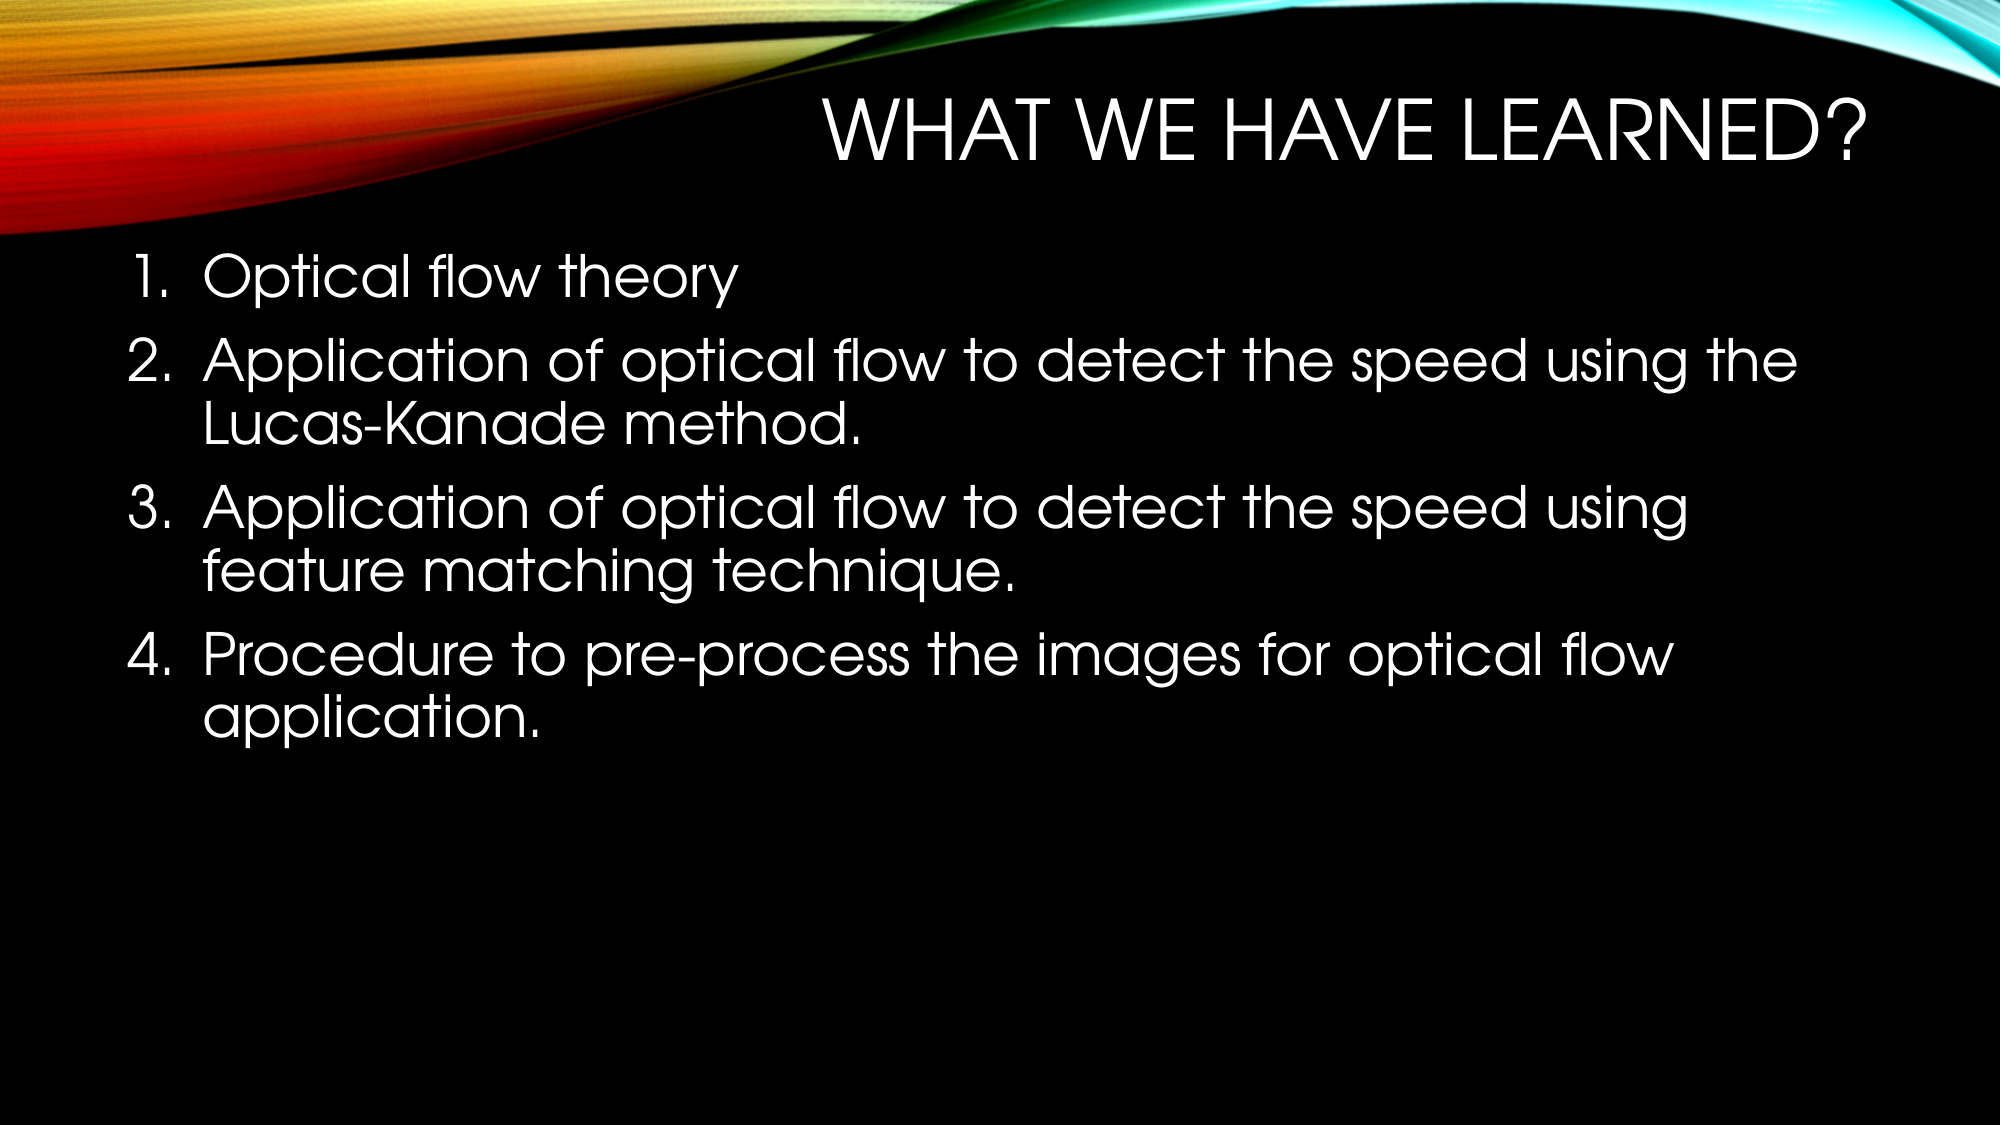

# What we have learned?
Optical flow theory
Application of optical flow to detect the speed using the Lucas-Kanade method.
Application of optical flow to detect the speed using feature matching technique.
Procedure to pre-process the images for optical flow application.